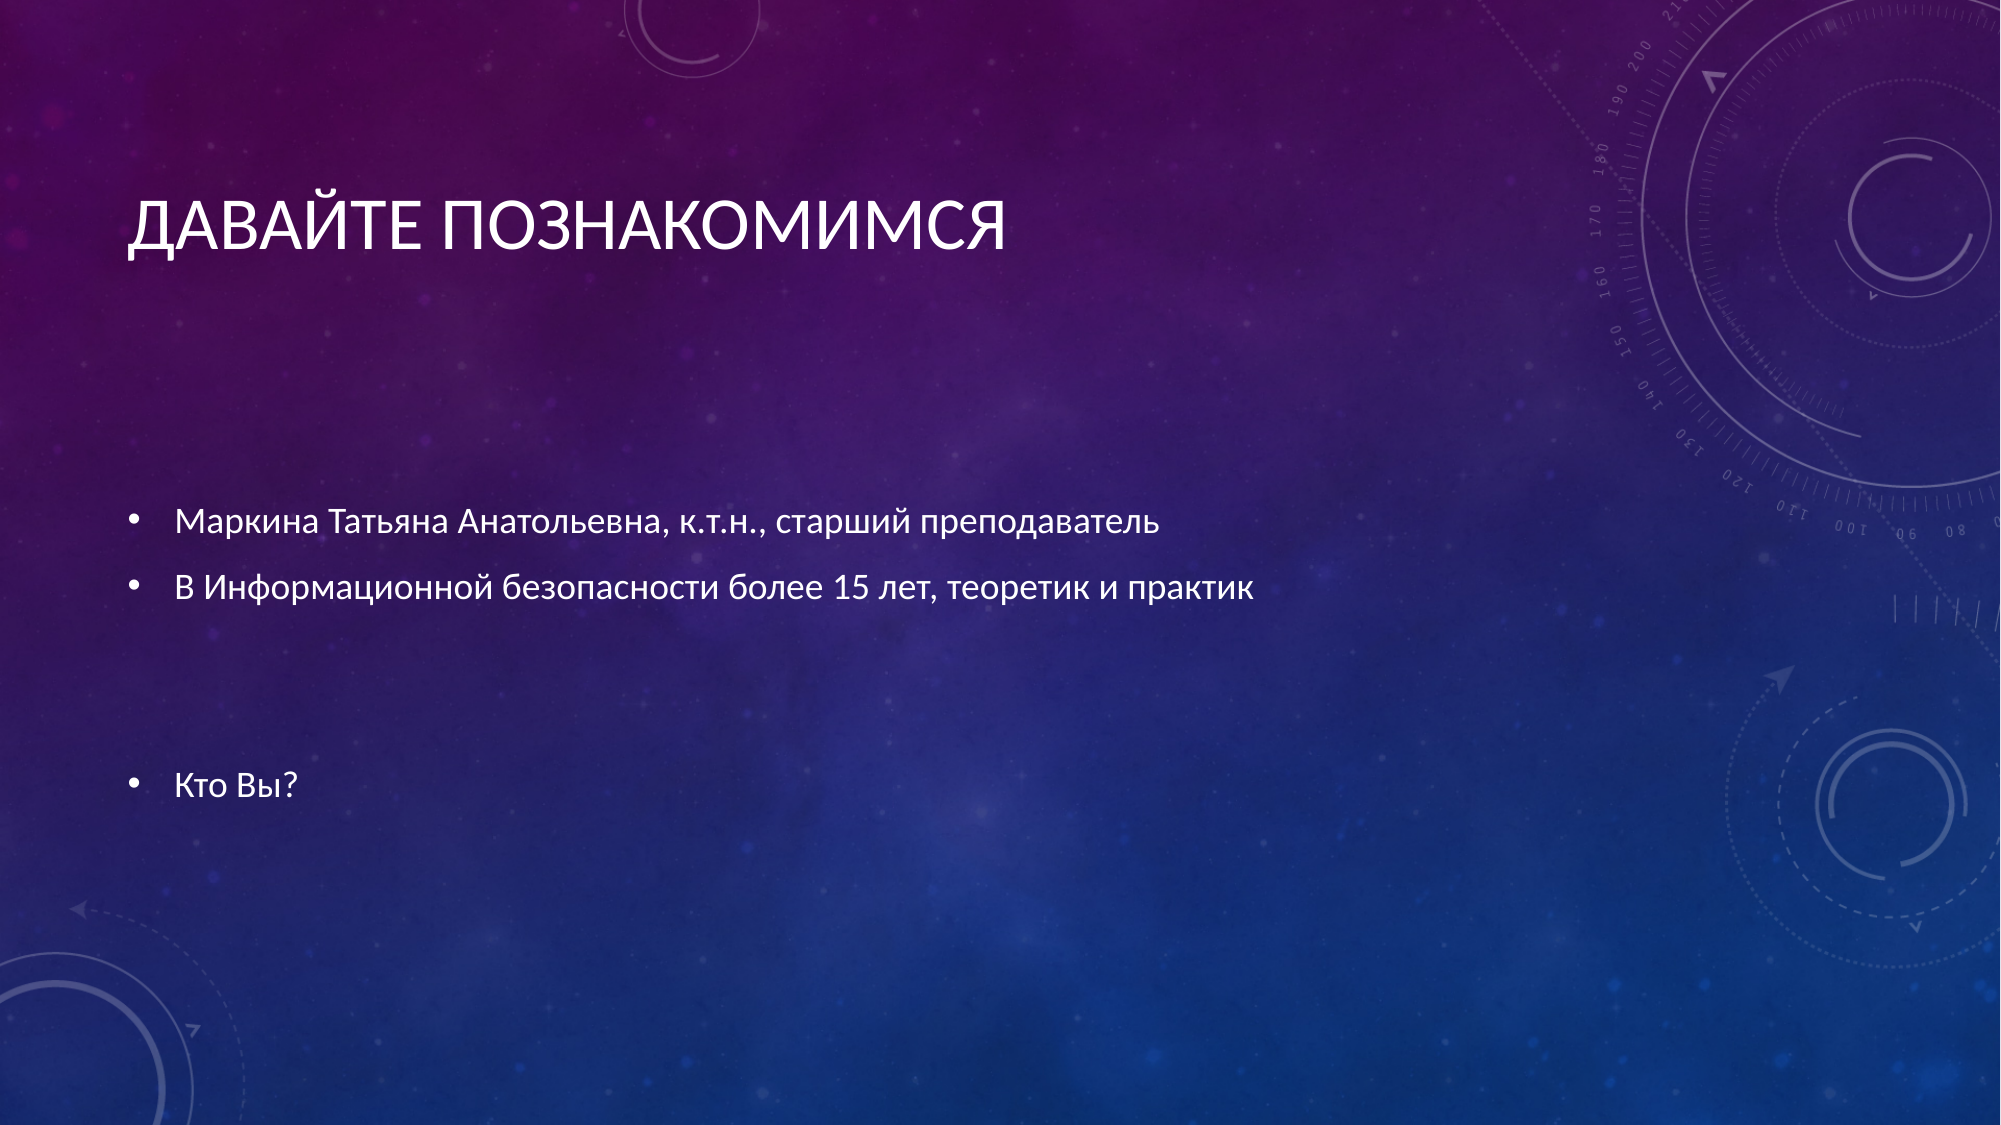

# Давайте познакомимся
Маркина Татьяна Анатольевна, к.т.н., старший преподаватель
В Информационной безопасности более 15 лет, теоретик и практик

Кто Вы?